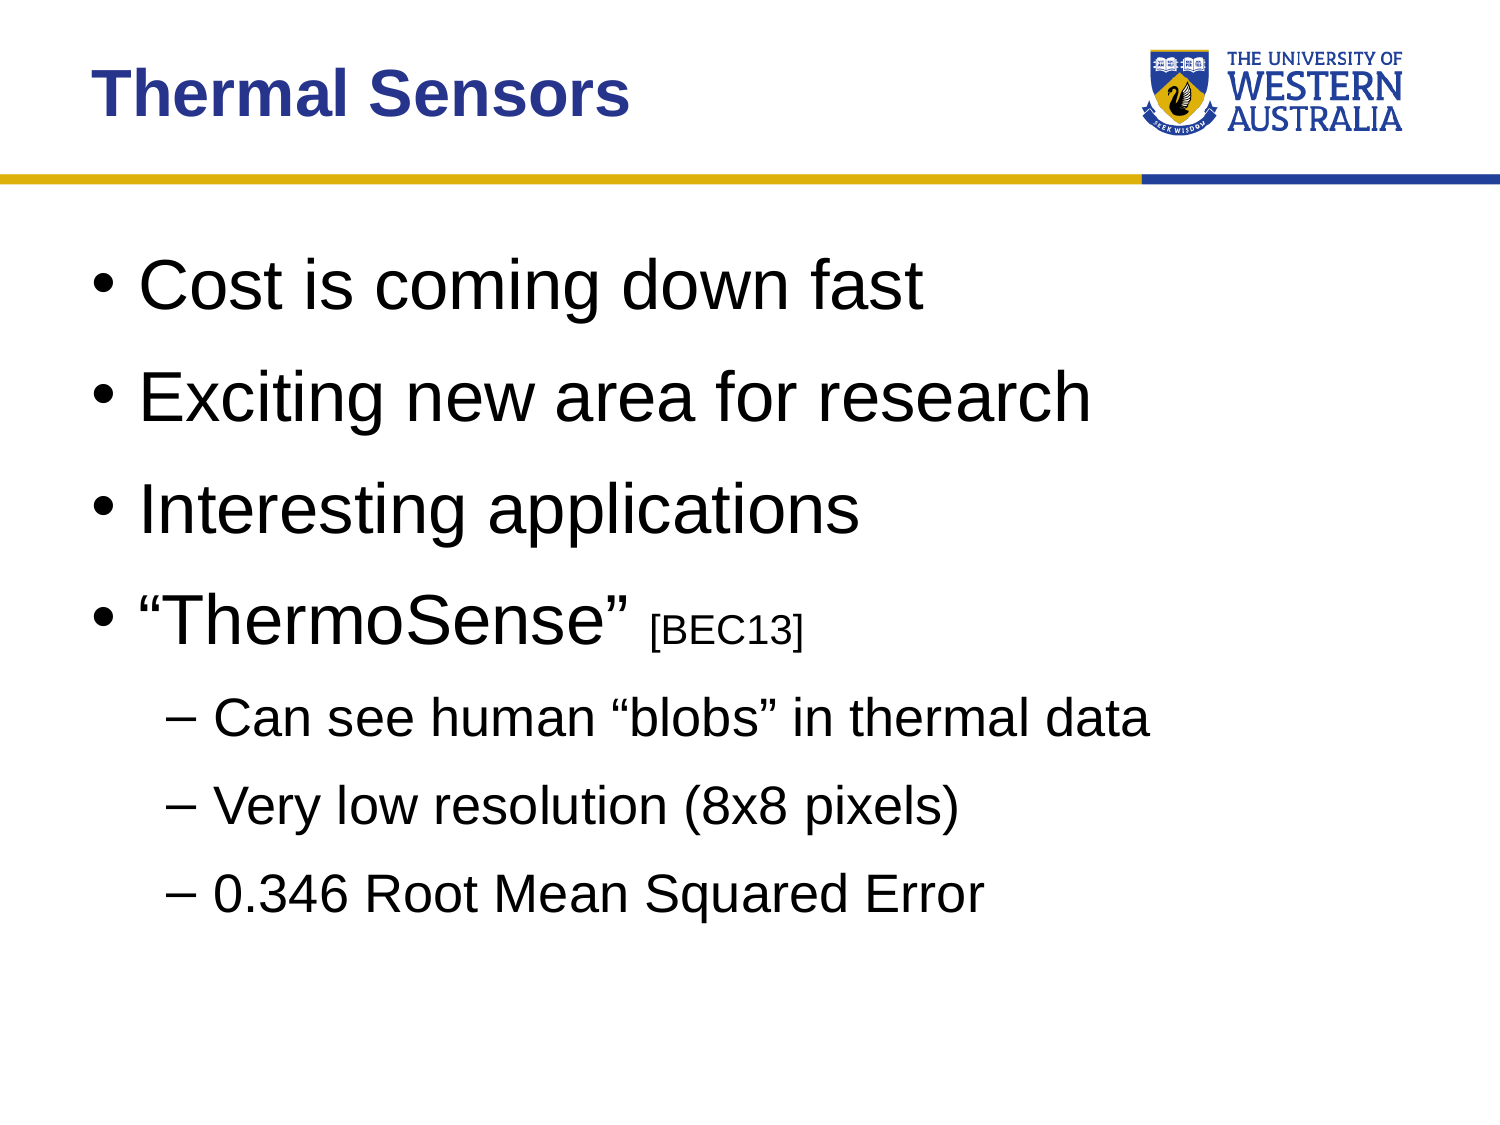

Thermal Sensors
Cost is coming down fast
Exciting new area for research
Interesting applications
“ThermoSense” [BEC13]
Can see human “blobs” in thermal data
Very low resolution (8x8 pixels)
0.346 Root Mean Squared Error